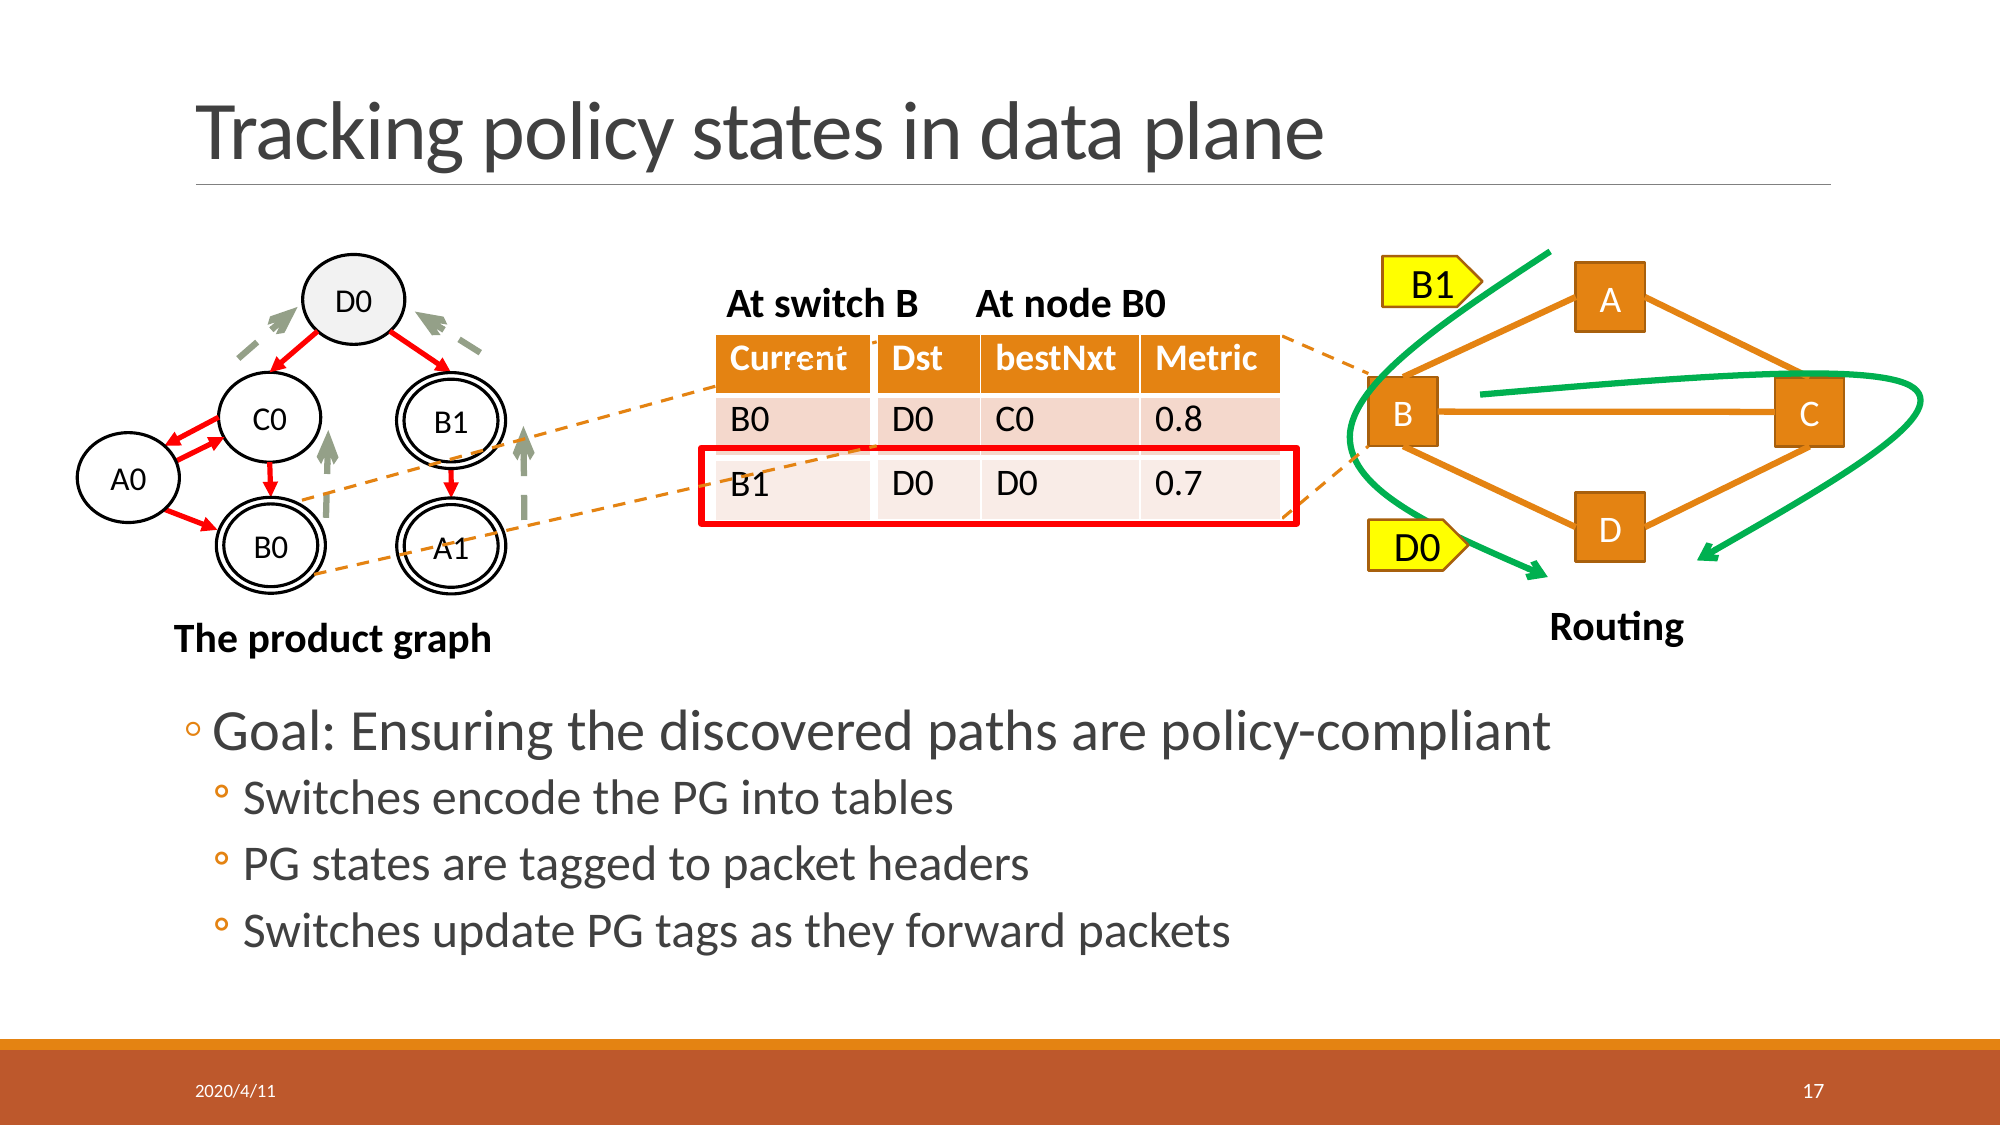

# Tracking policy states in data plane

D0
B1
A
B
C
D
Routing
At node B0
At switch B
| Current |
| --- |
| B0 |
| Dst | bestNxt | Metric |
| --- | --- | --- |
| D0 | C0 | 0.8 |
C0
B1

A0

| D0 | D0 | 0.7 |
| --- | --- | --- |
| B1 |
| --- |
B0
A1

D0
The product graph
Goal: Ensuring the discovered paths are policy-compliant
Switches encode the PG into tables
PG states are tagged to packet headers
Switches update PG tags as they forward packets
2020/4/11
17